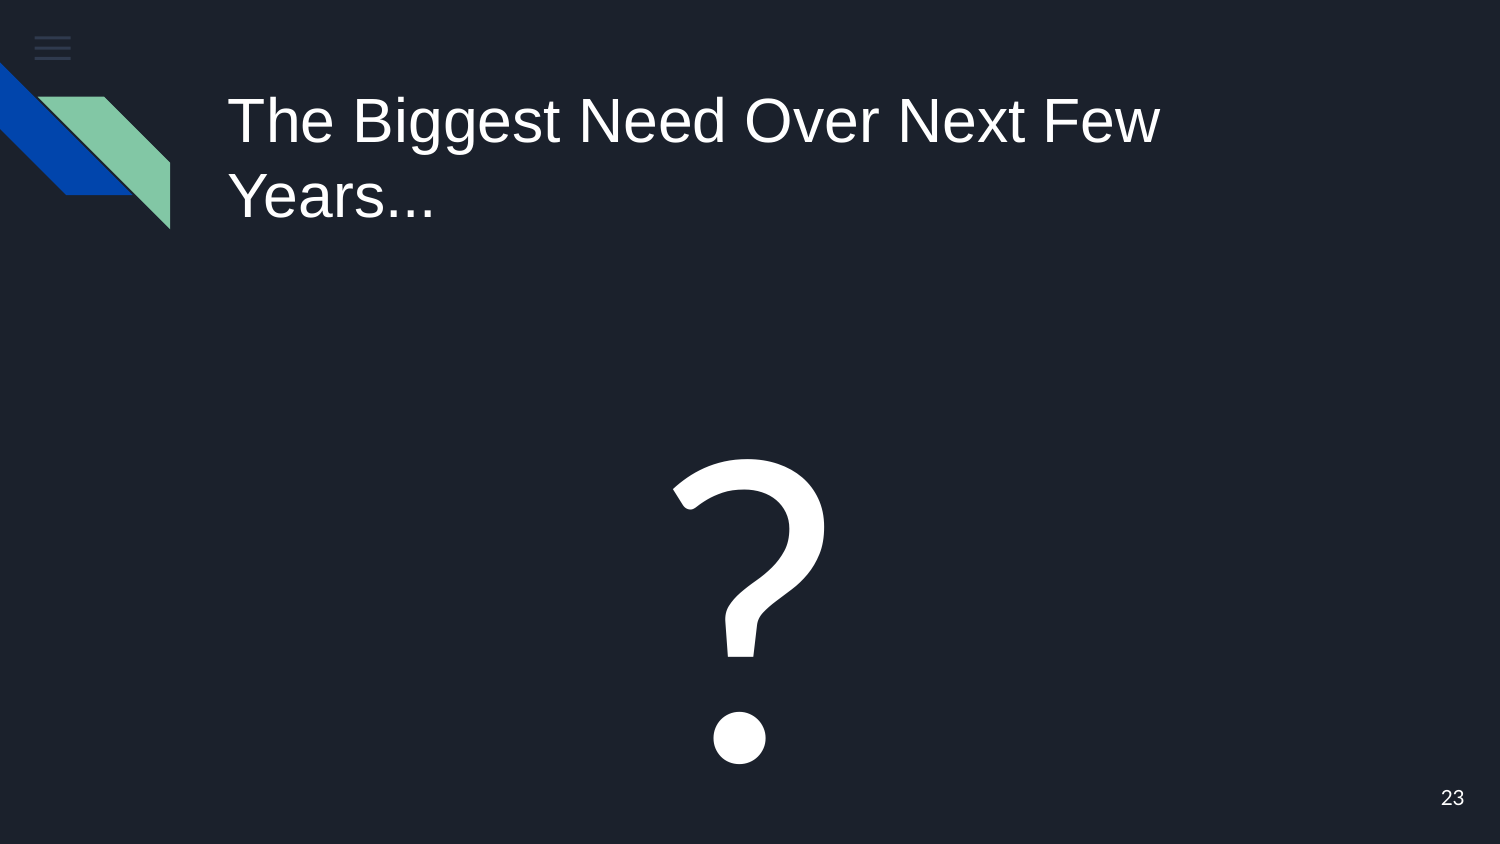

# The Biggest Need Over Next Few Years...
?
23